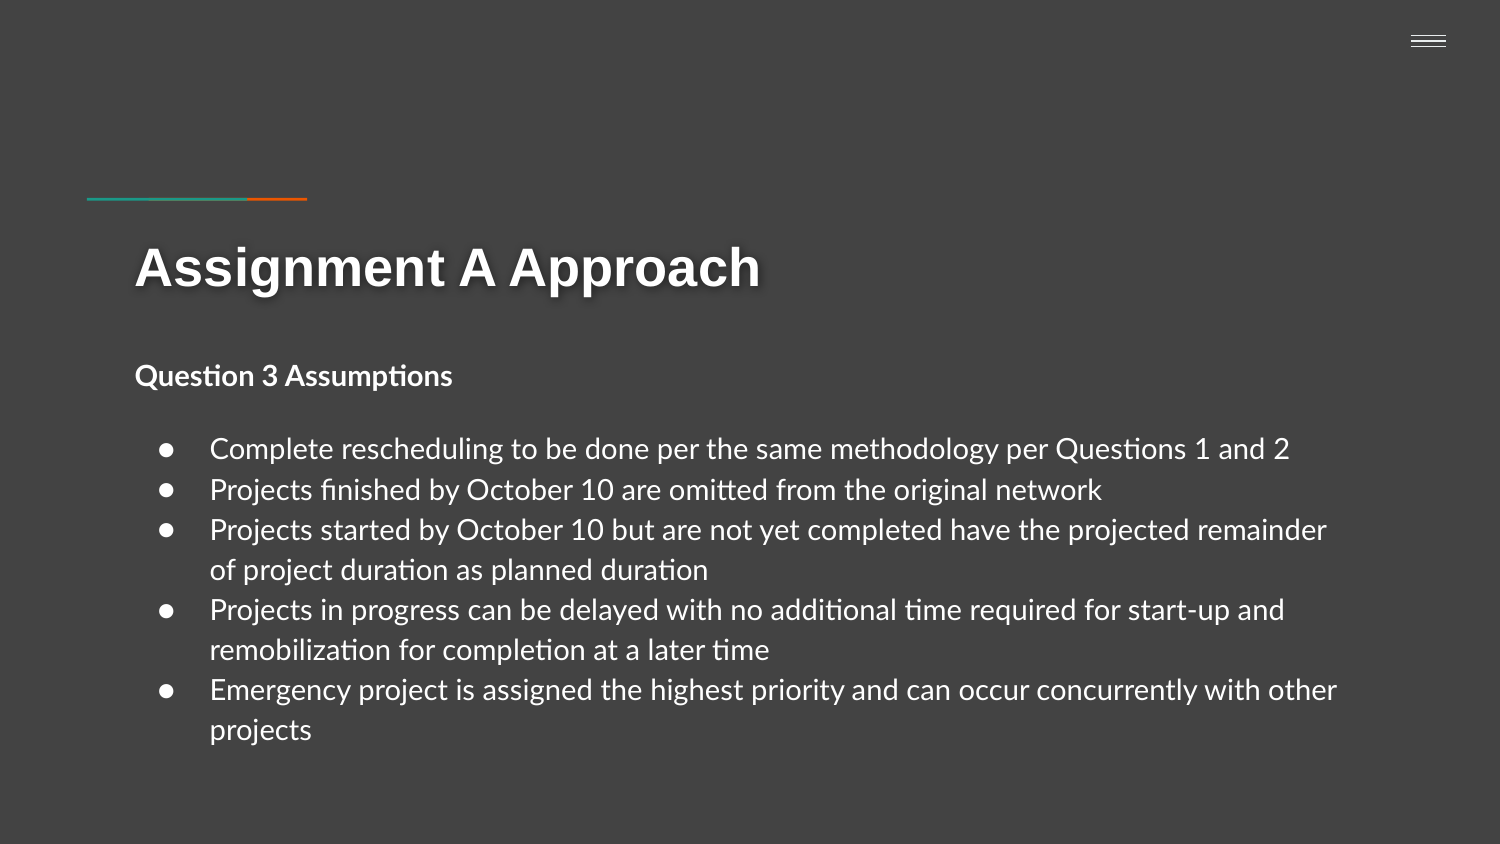

# Assignment A Approach
Question 3 Assumptions
Complete rescheduling to be done per the same methodology per Questions 1 and 2
Projects finished by October 10 are omitted from the original network
Projects started by October 10 but are not yet completed have the projected remainder of project duration as planned duration
Projects in progress can be delayed with no additional time required for start-up and remobilization for completion at a later time
Emergency project is assigned the highest priority and can occur concurrently with other projects